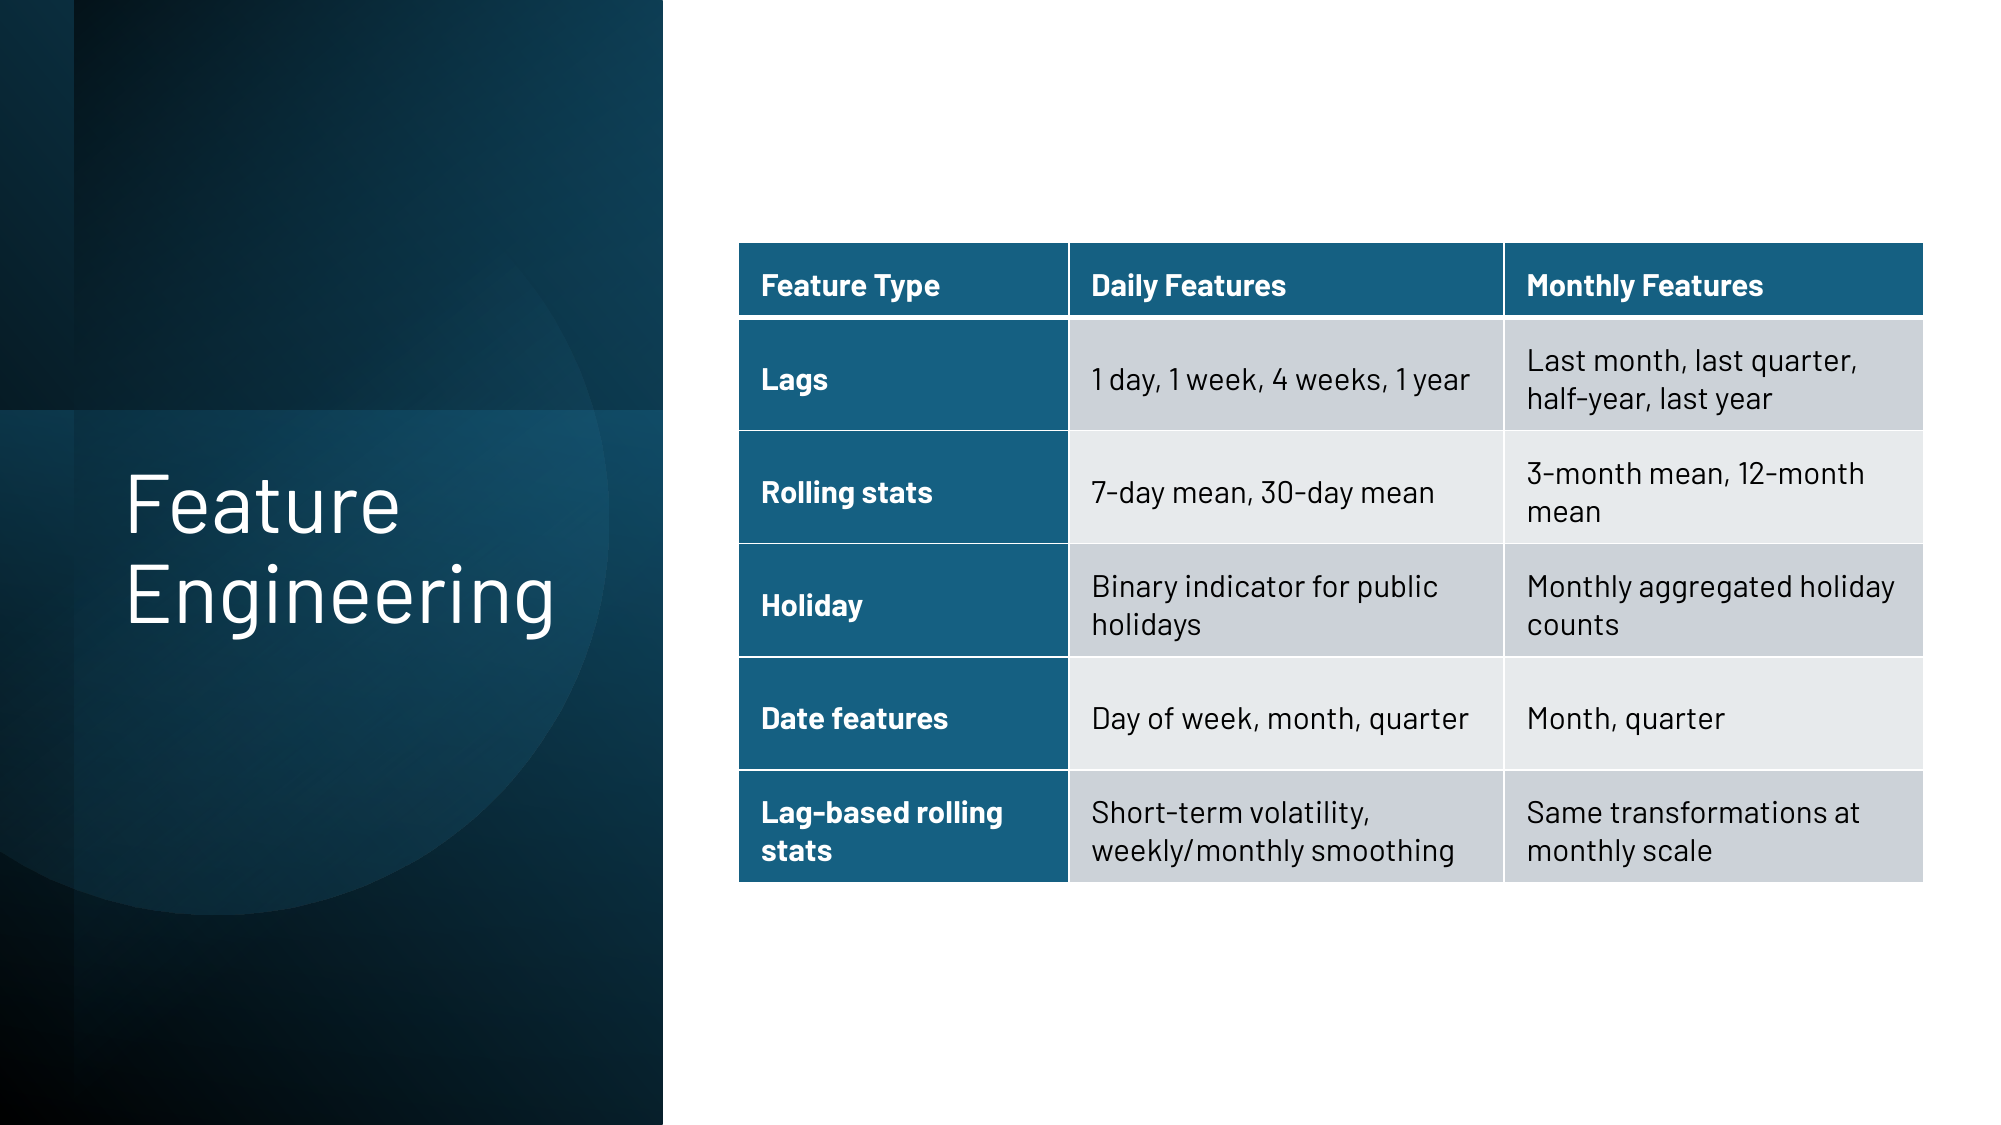

| Feature Type | Daily Features | Monthly Features |
| --- | --- | --- |
| Lags | 1 day, 1 week, 4 weeks, 1 year | Last month, last quarter, half-year, last year |
| Rolling stats | 7-day mean, 30-day mean | 3-month mean, 12-month mean |
| Holiday | Binary indicator for public holidays | Monthly aggregated holiday counts |
| Date features | Day of week, month, quarter | Month, quarter |
| Lag-based rolling stats | Short-term volatility, weekly/monthly smoothing | Same transformations at monthly scale |

# Feature Engineering